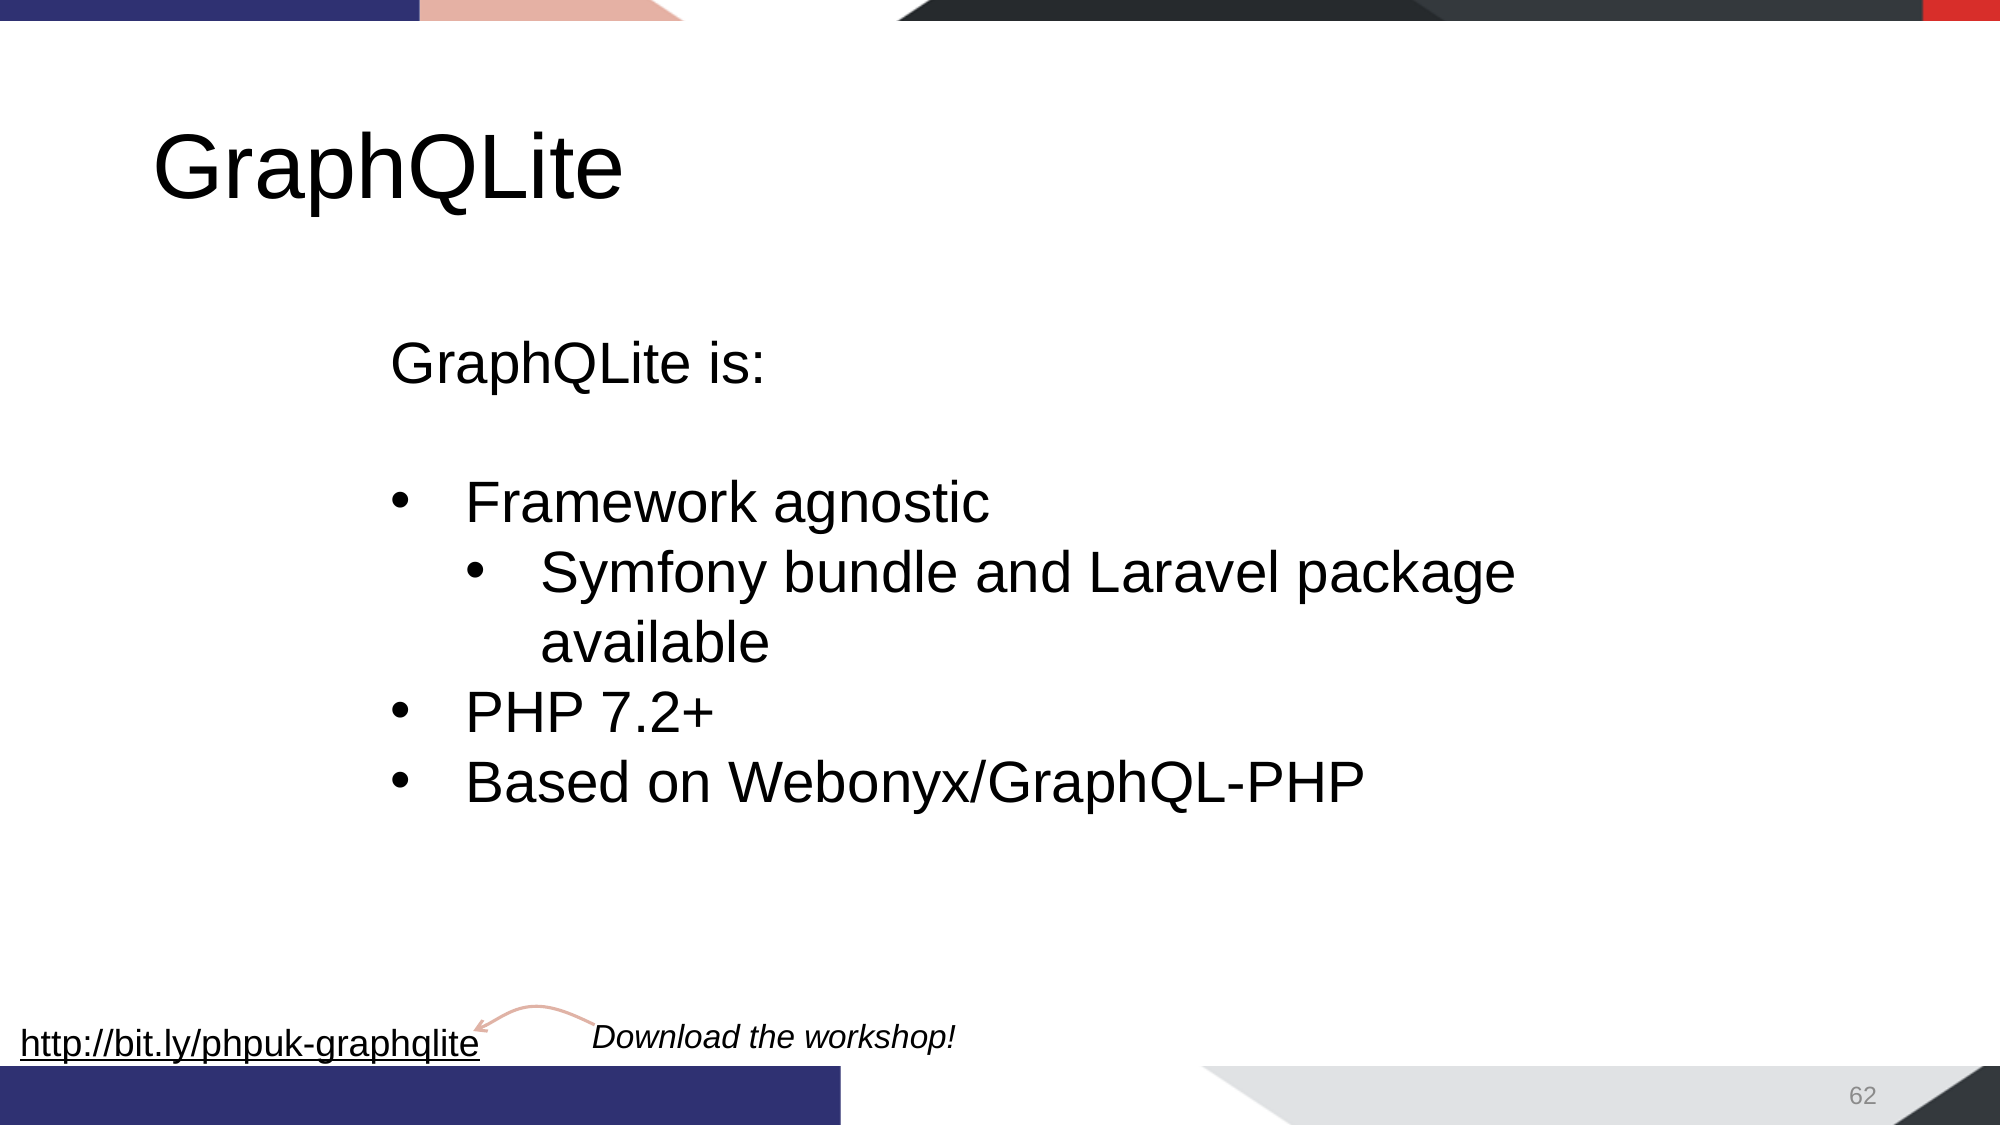

# GraphQLite
GraphQLite is:

Framework agnostic
Symfony bundle and Laravel package available
PHP 7.2+
Based on Webonyx/GraphQL-PHP

62